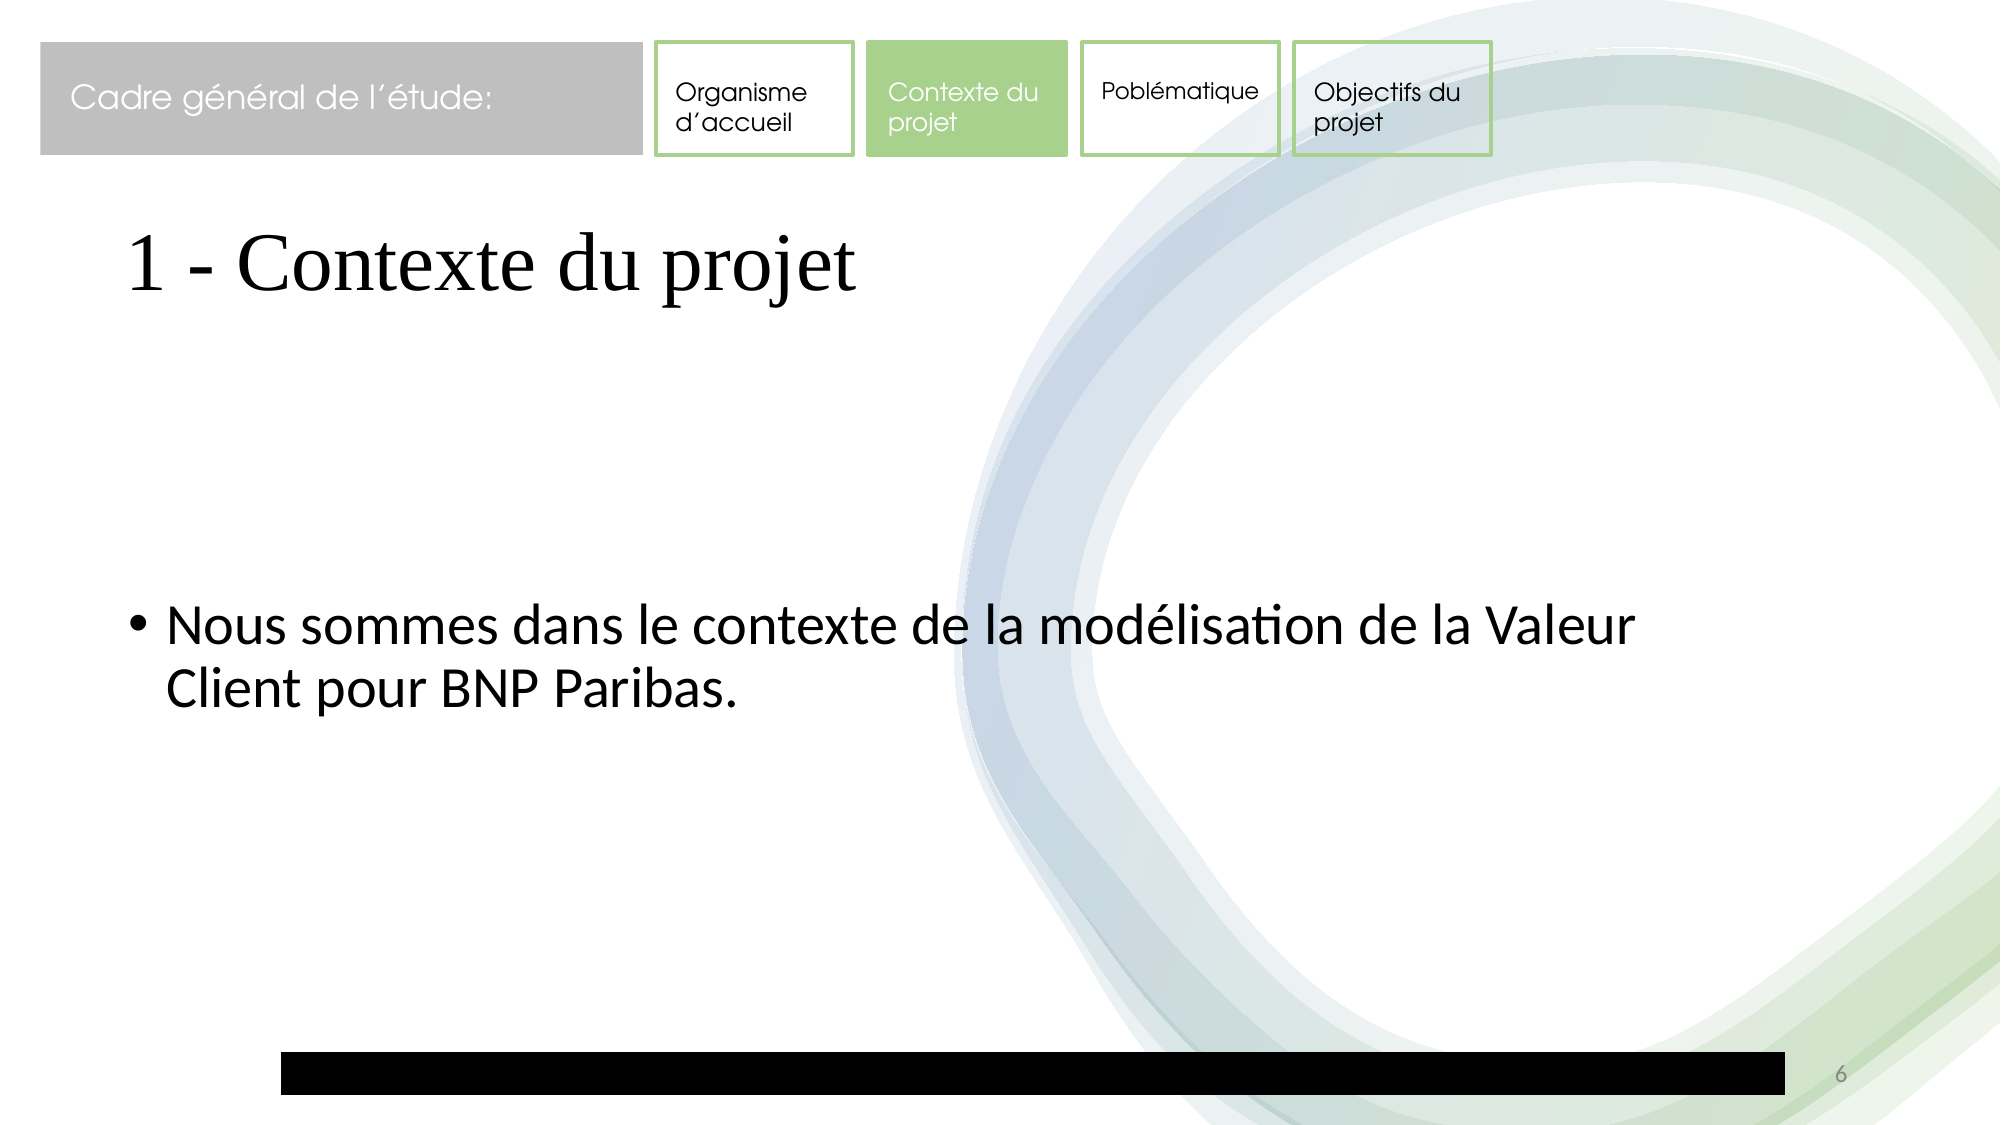

Objectifs du projet

Organisme d’accueil

Contexte du projet

Poblématique

Cadre général de l’étude:
1 - Contexte du projet
Nous sommes dans le contexte de la modélisation de la Valeur Client pour BNP Paribas.
6